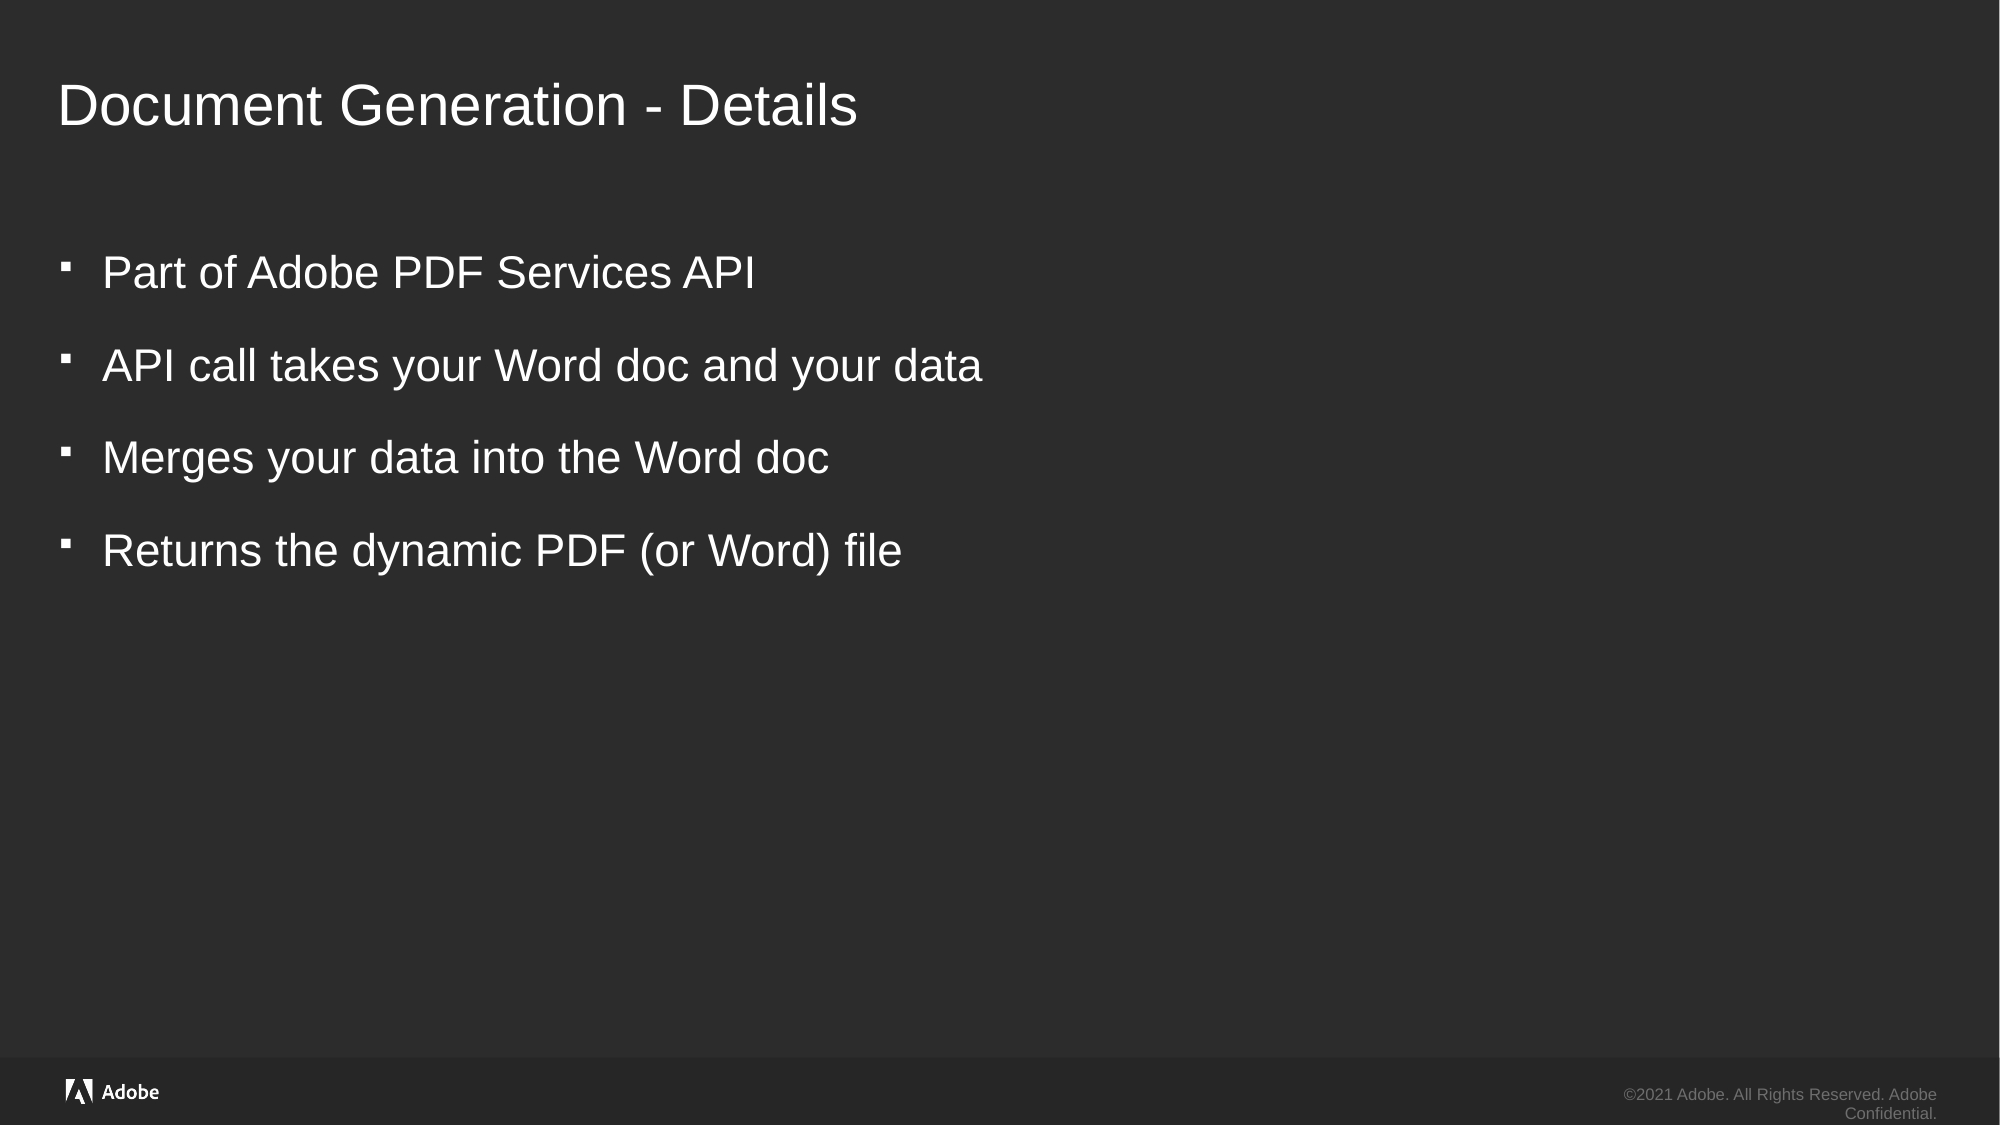

# Document Generation - Details
Part of Adobe PDF Services API
API call takes your Word doc and your data
Merges your data into the Word doc
Returns the dynamic PDF (or Word) file